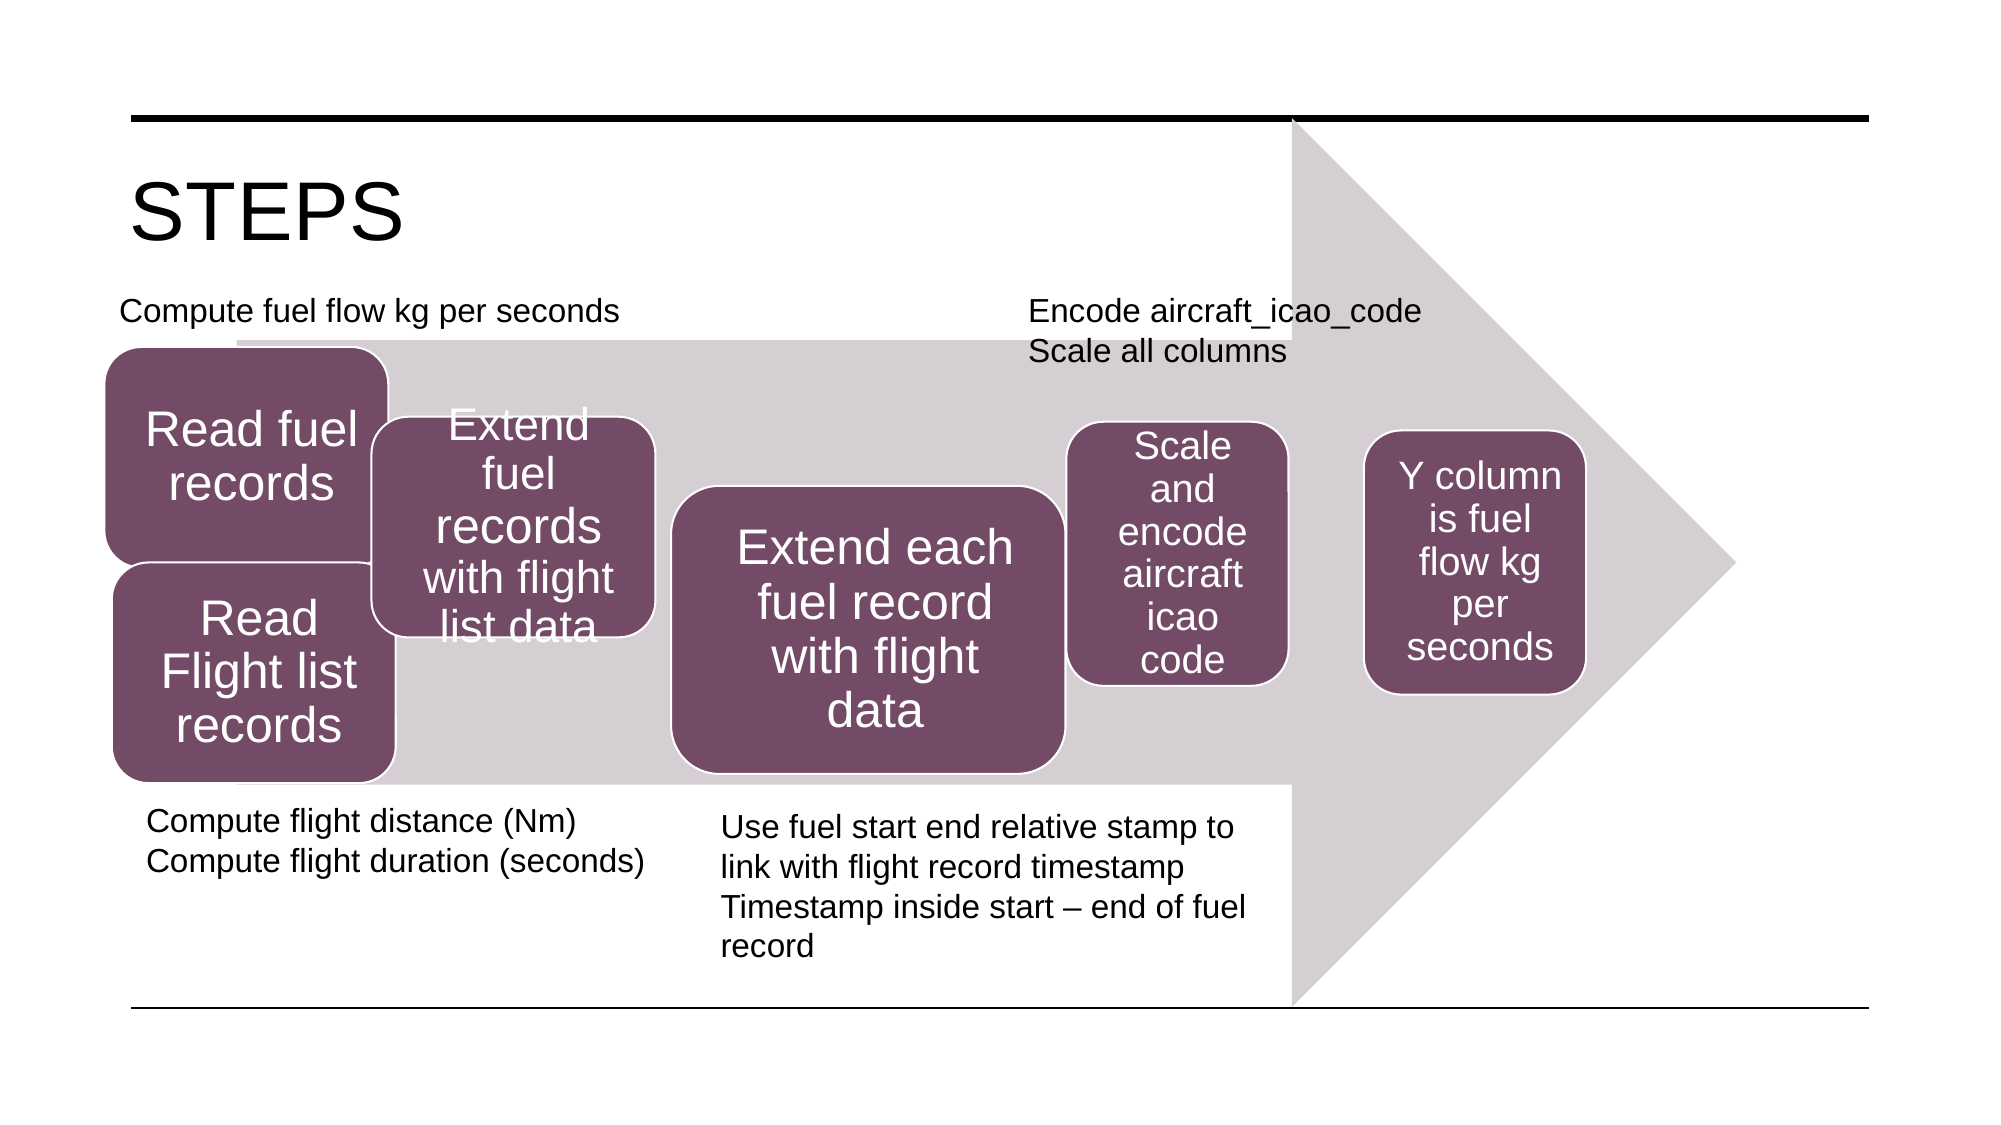

Read fuel records
Extend each fuel record with flight data
Scale and encode aircraft icao code
Read Flight list records
Extend fuel records with flight list data
Y column is fuel flow kg per seconds
# steps
Compute fuel flow kg per seconds
Encode aircraft_icao_code
Scale all columns
Compute flight distance (Nm)
Compute flight duration (seconds)
Use fuel start end relative stamp to link with flight record timestamp
Timestamp inside start – end of fuel record